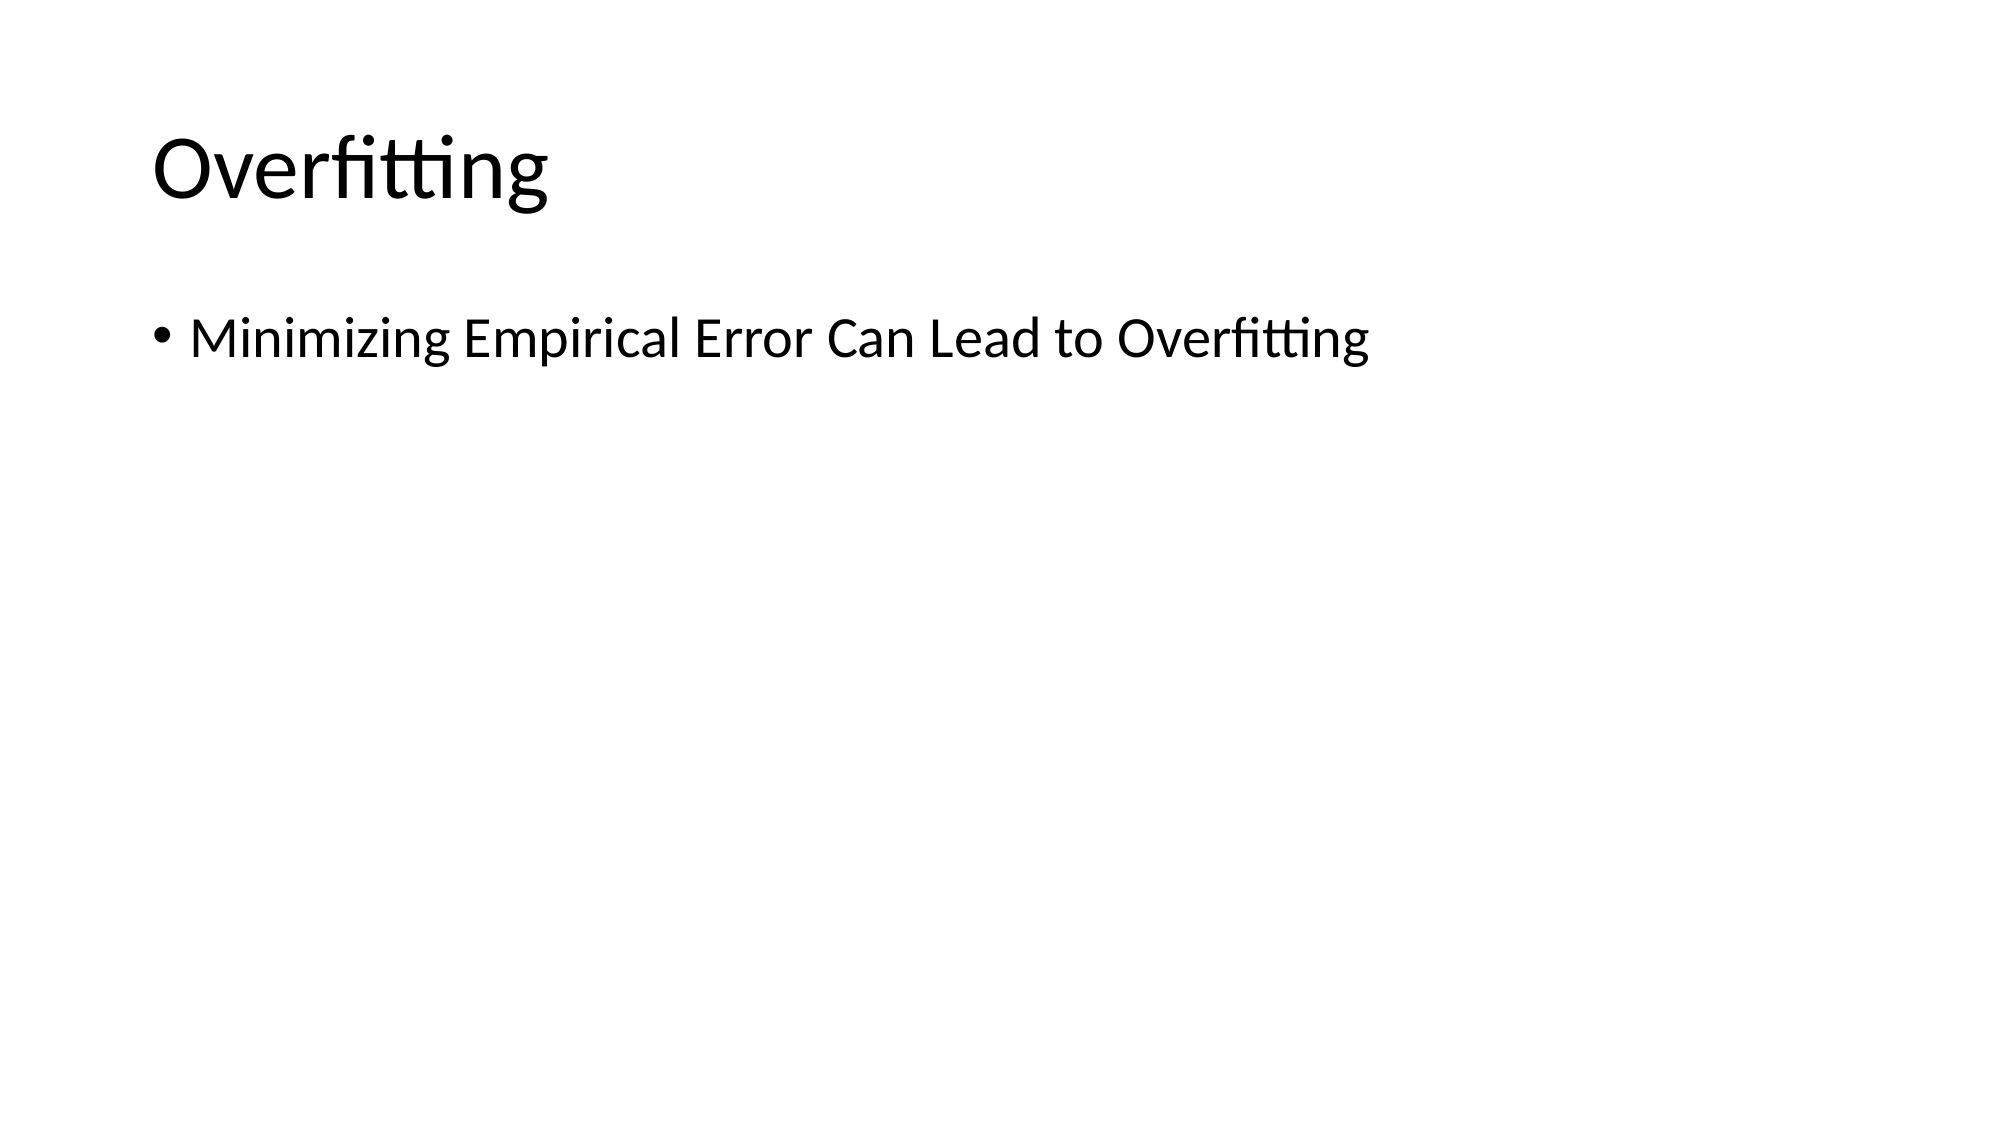

# Overfitting
Minimizing Empirical Error Can Lead to Overfitting